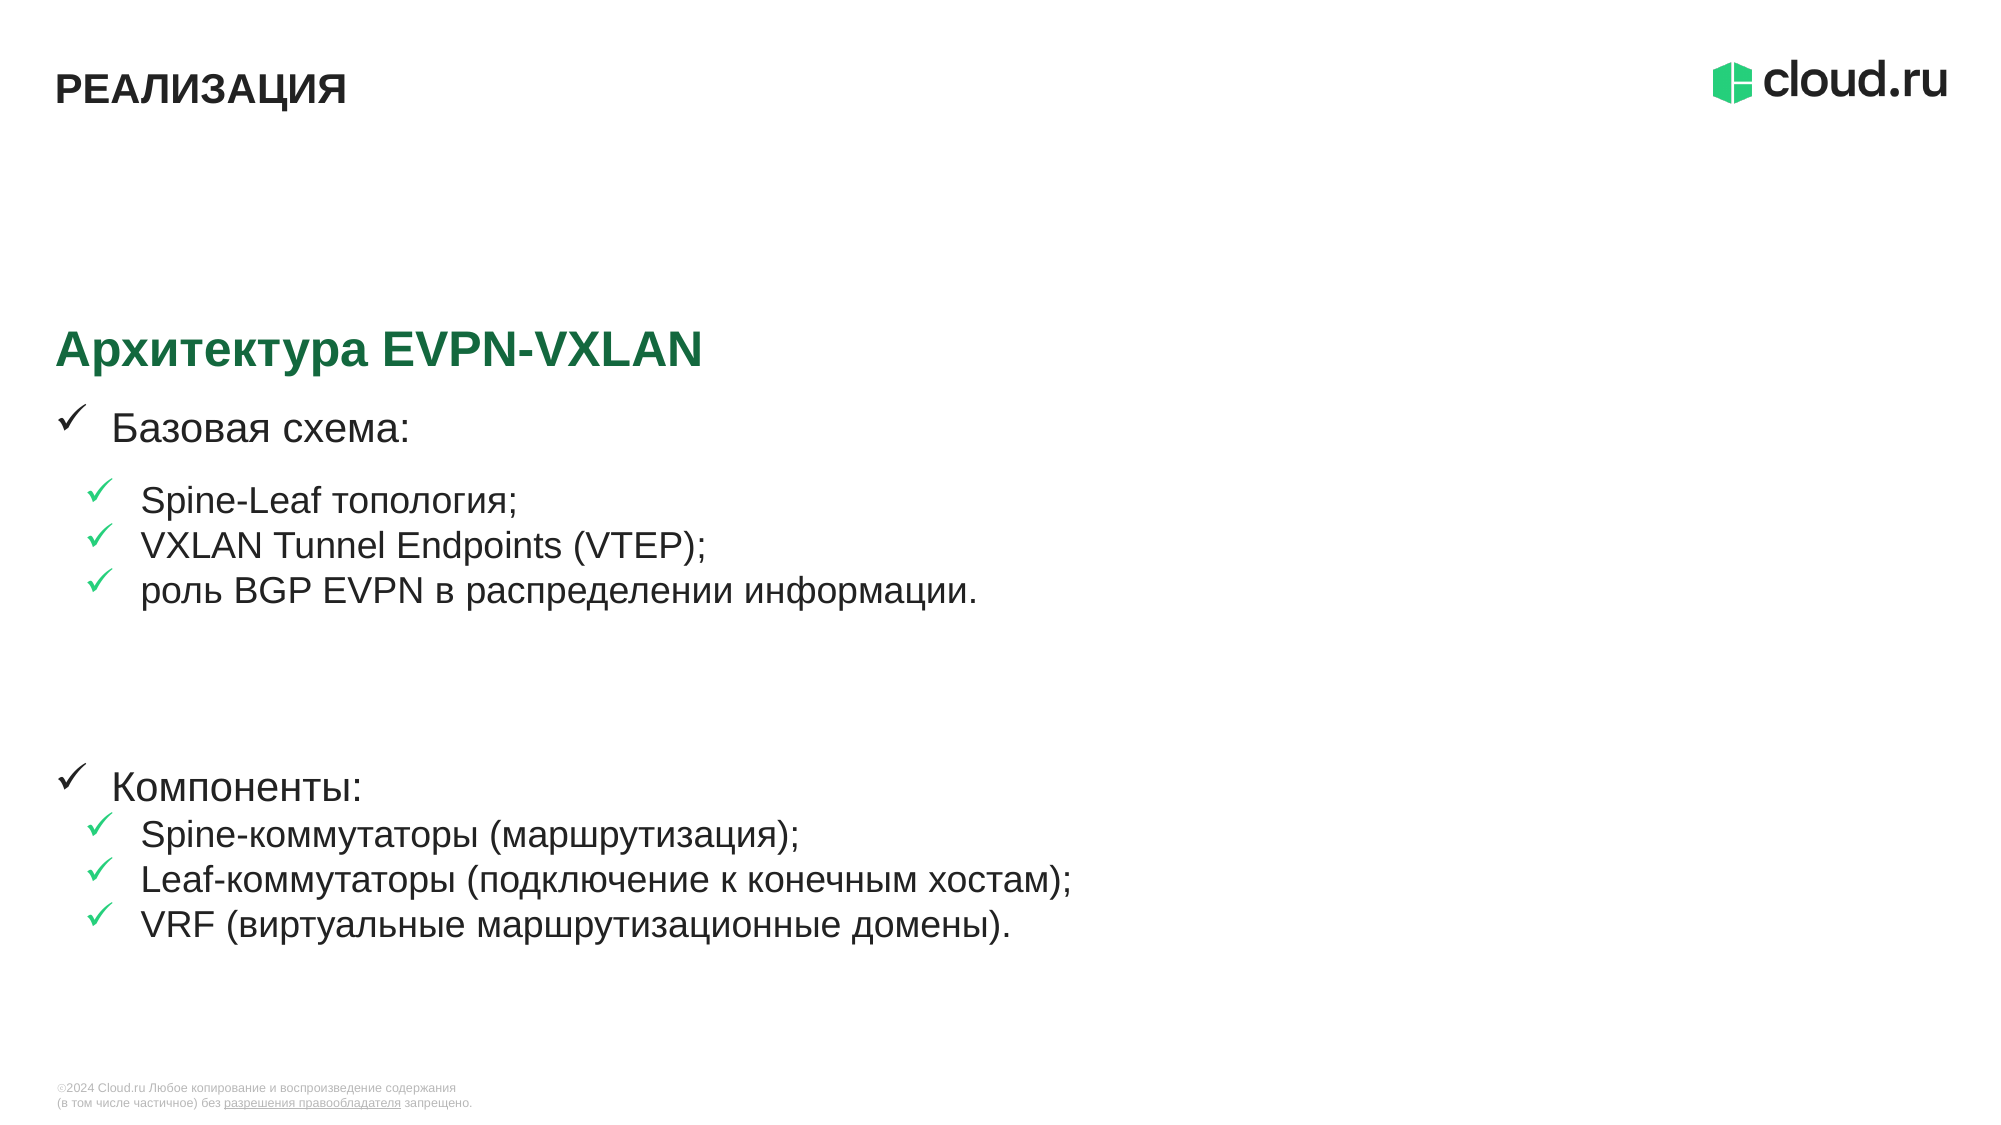

# Реализация
Архитектура EVPN-VXLAN
Базовая схема:
Spine-Leaf топология;
VXLAN Tunnel Endpoints (VTEP);
роль BGP EVPN в распределении информации.

Компоненты:
Spine-коммутаторы (маршрутизация);
Leaf-коммутаторы (подключение к конечным хостам);
VRF (виртуальные маршрутизационные домены).